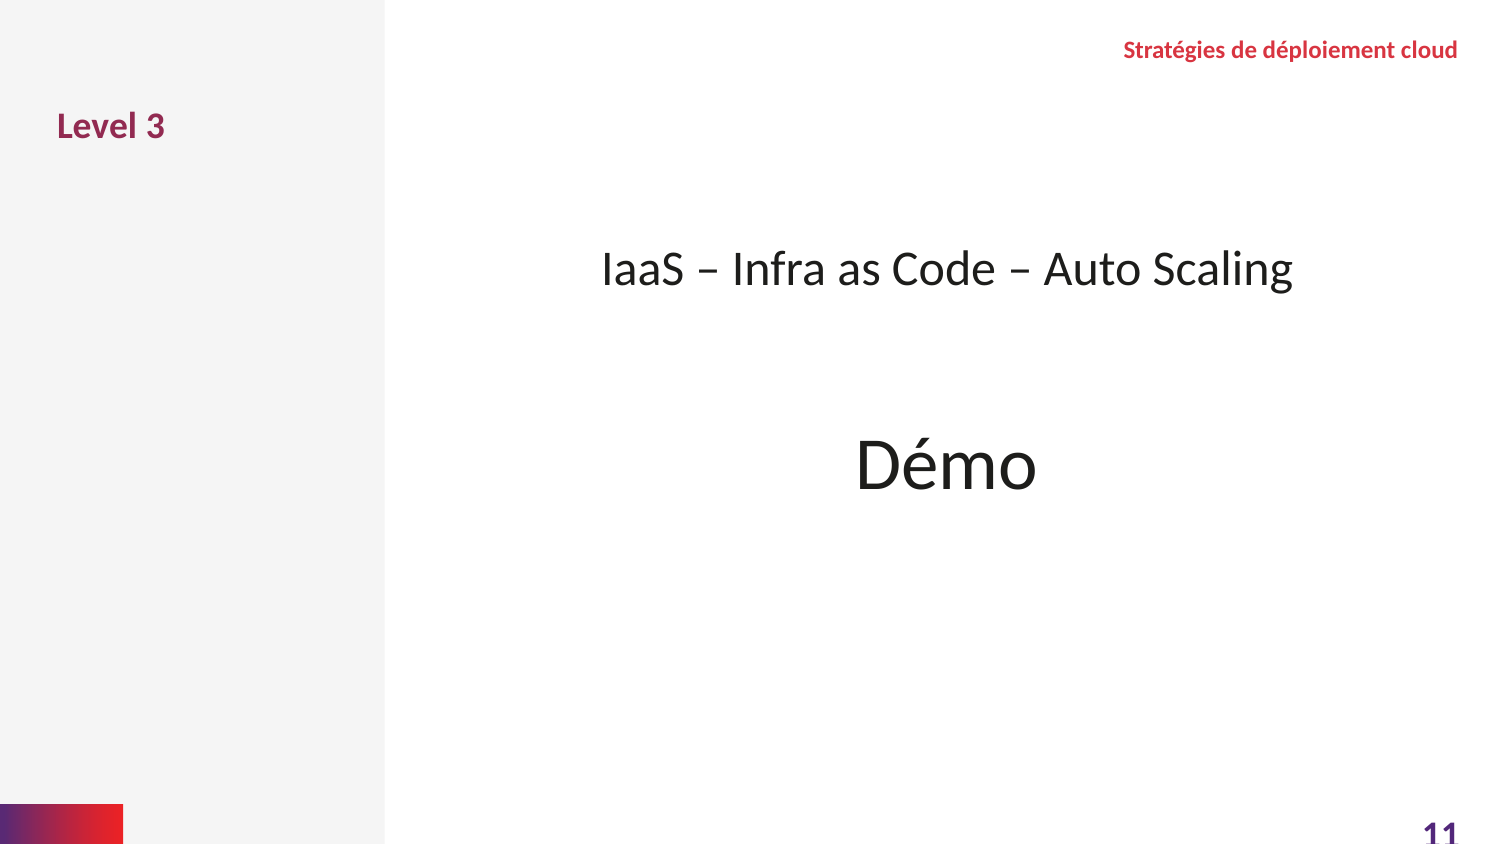

Level 3
Stratégies de déploiement cloud

#

IaaS – Infra as Code – Auto Scaling

Démo